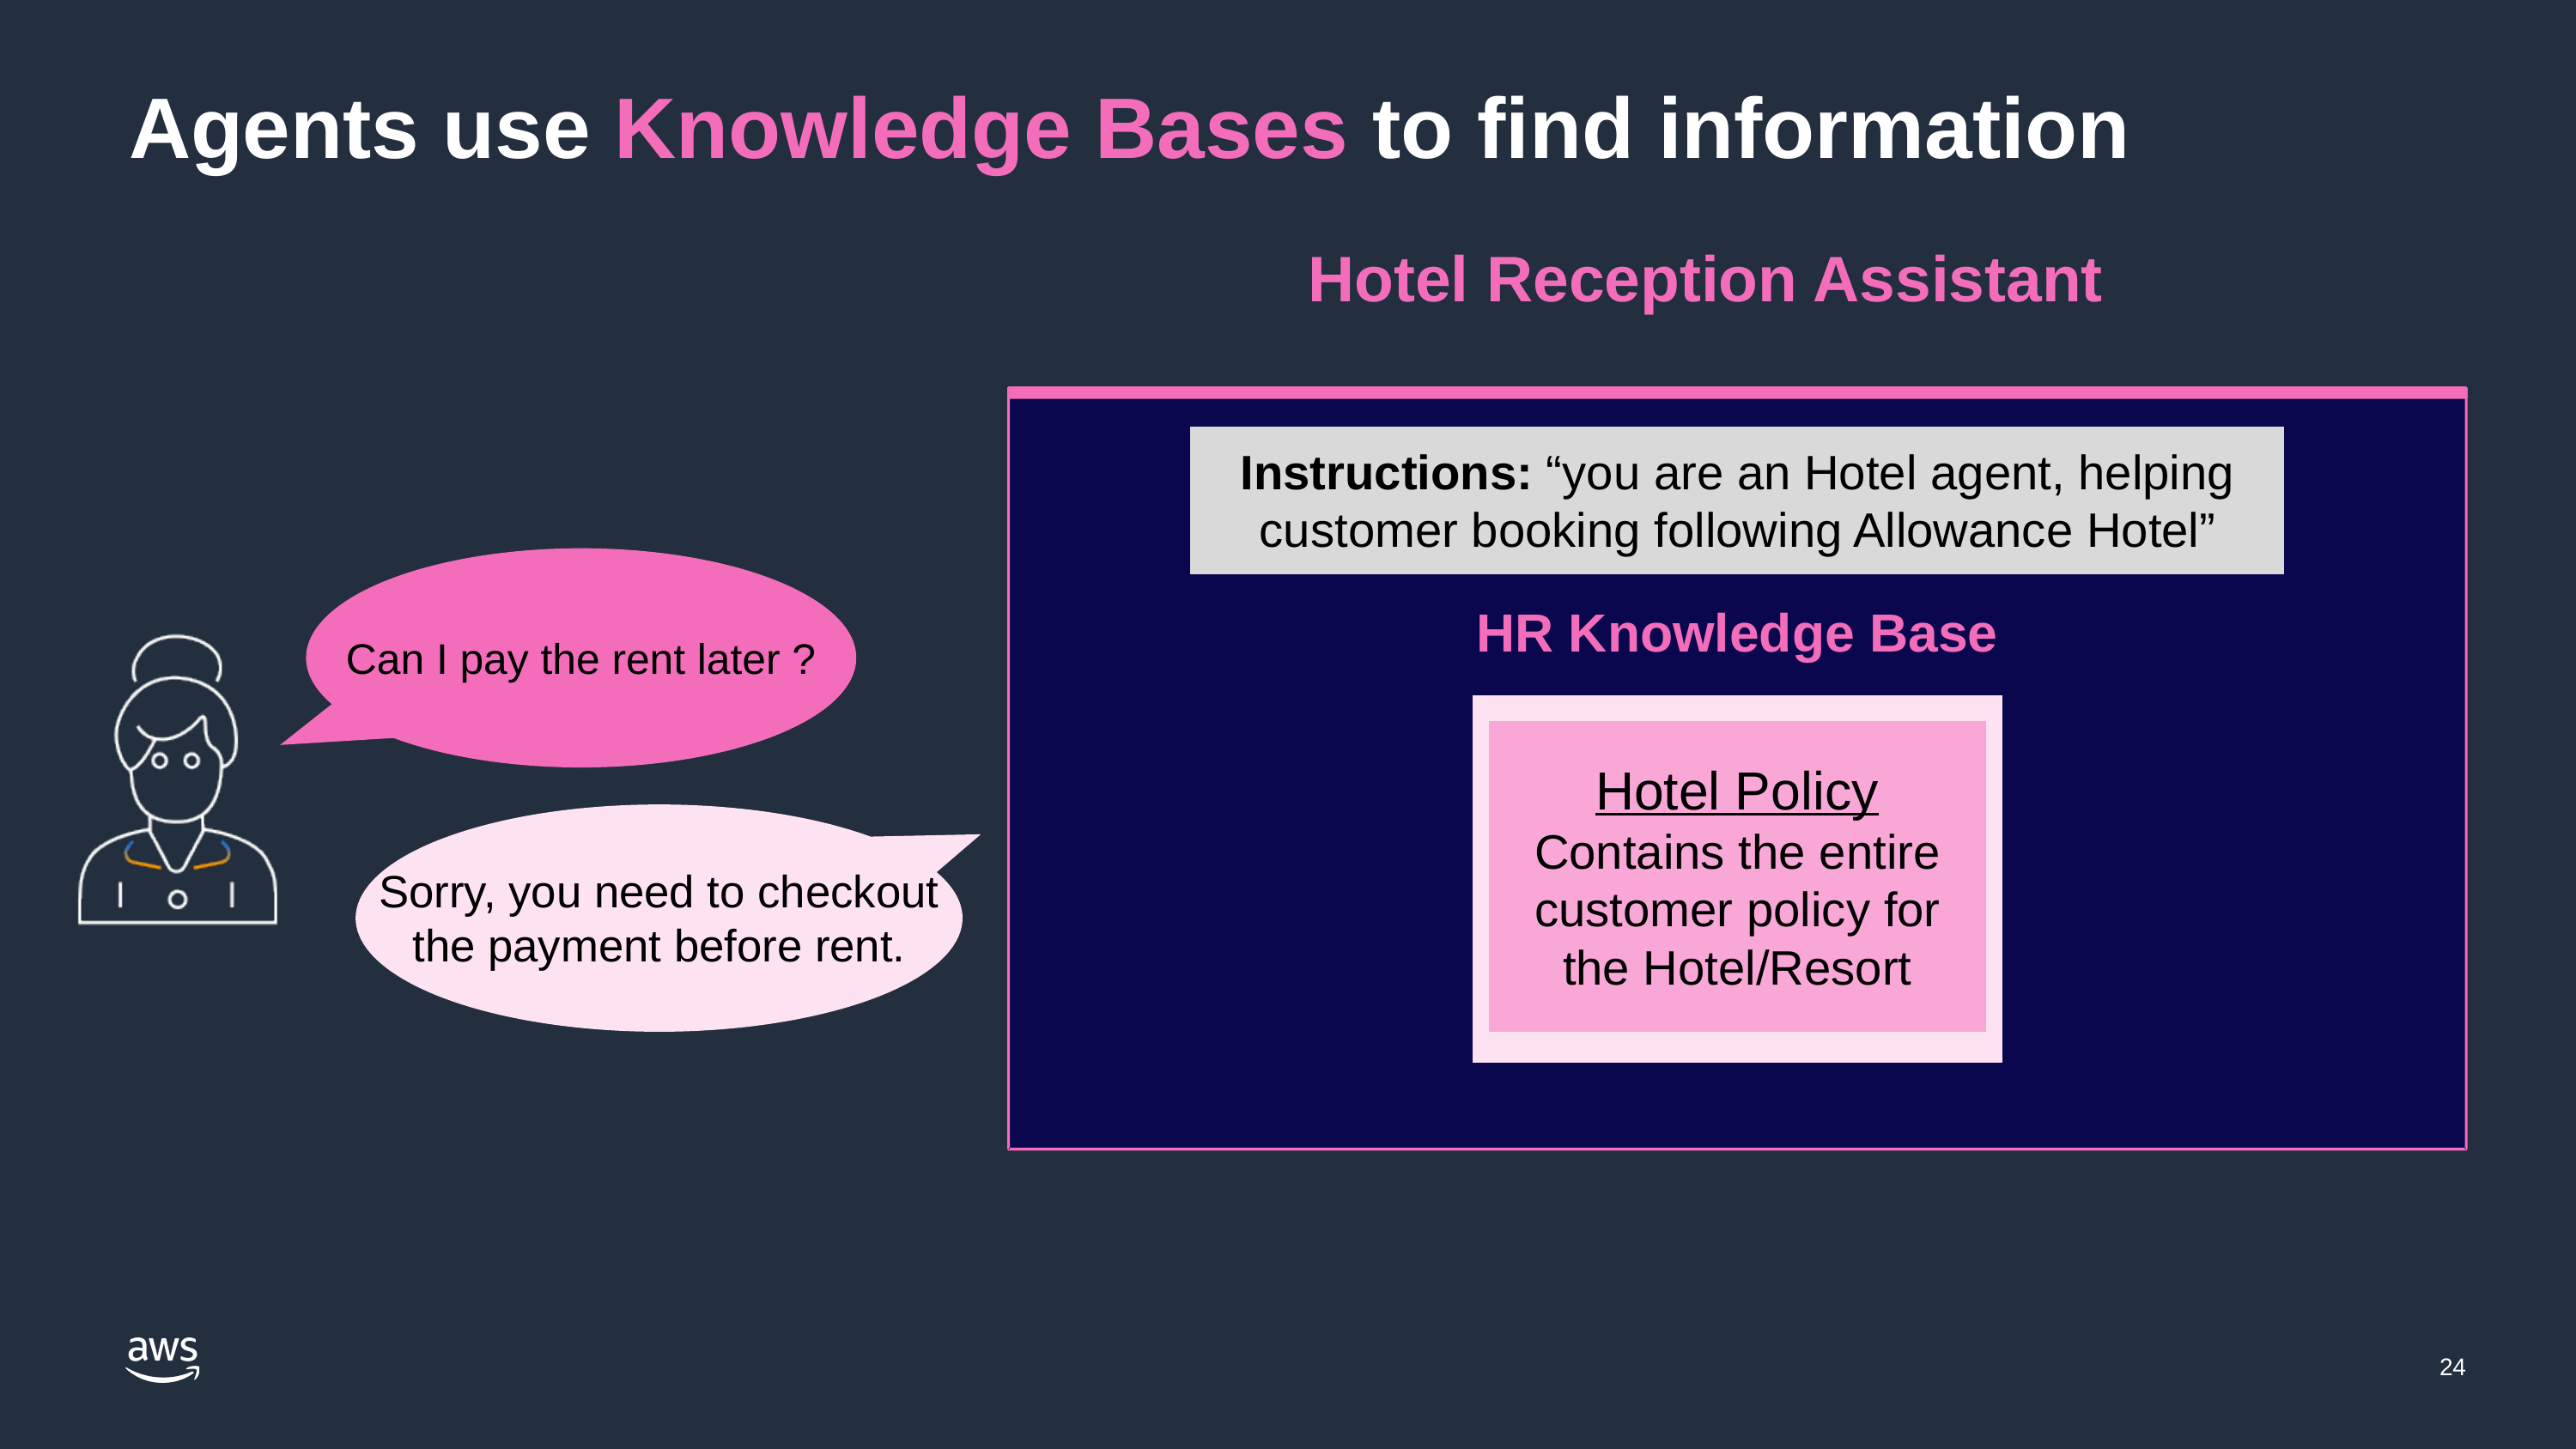

Agents use Knowledge Bases to find information

Hotel Reception Assistant

Instructions: “you are an Hotel agent, helping customer booking following Allowance Hotel”

Can I pay the rent later ?

HR Knowledge Base

Hotel Policy
Contains the entire customer policy for the Hotel/Resort

Sorry, you need to checkout the payment before rent.

24